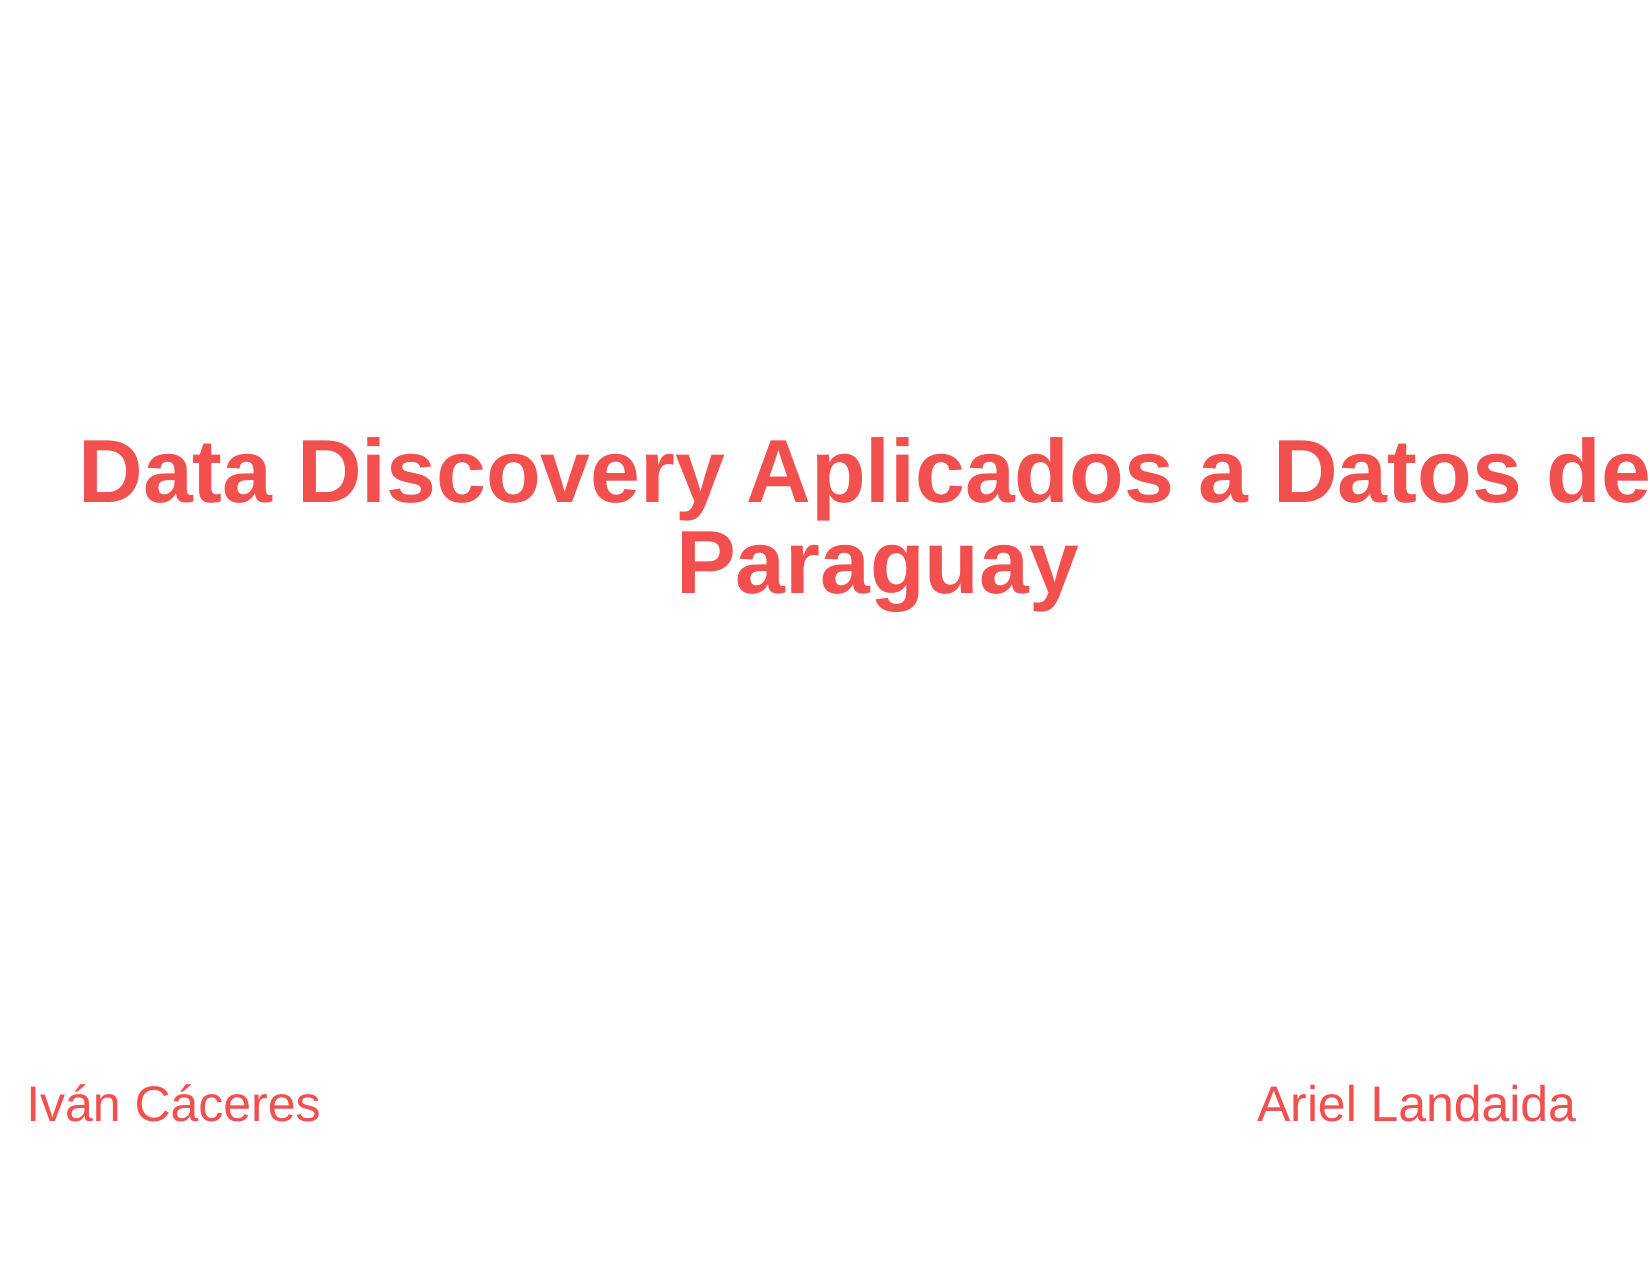

Data Discovery Aplicados a Datos del Paraguay
Iván Cáceres
Ariel Landaida